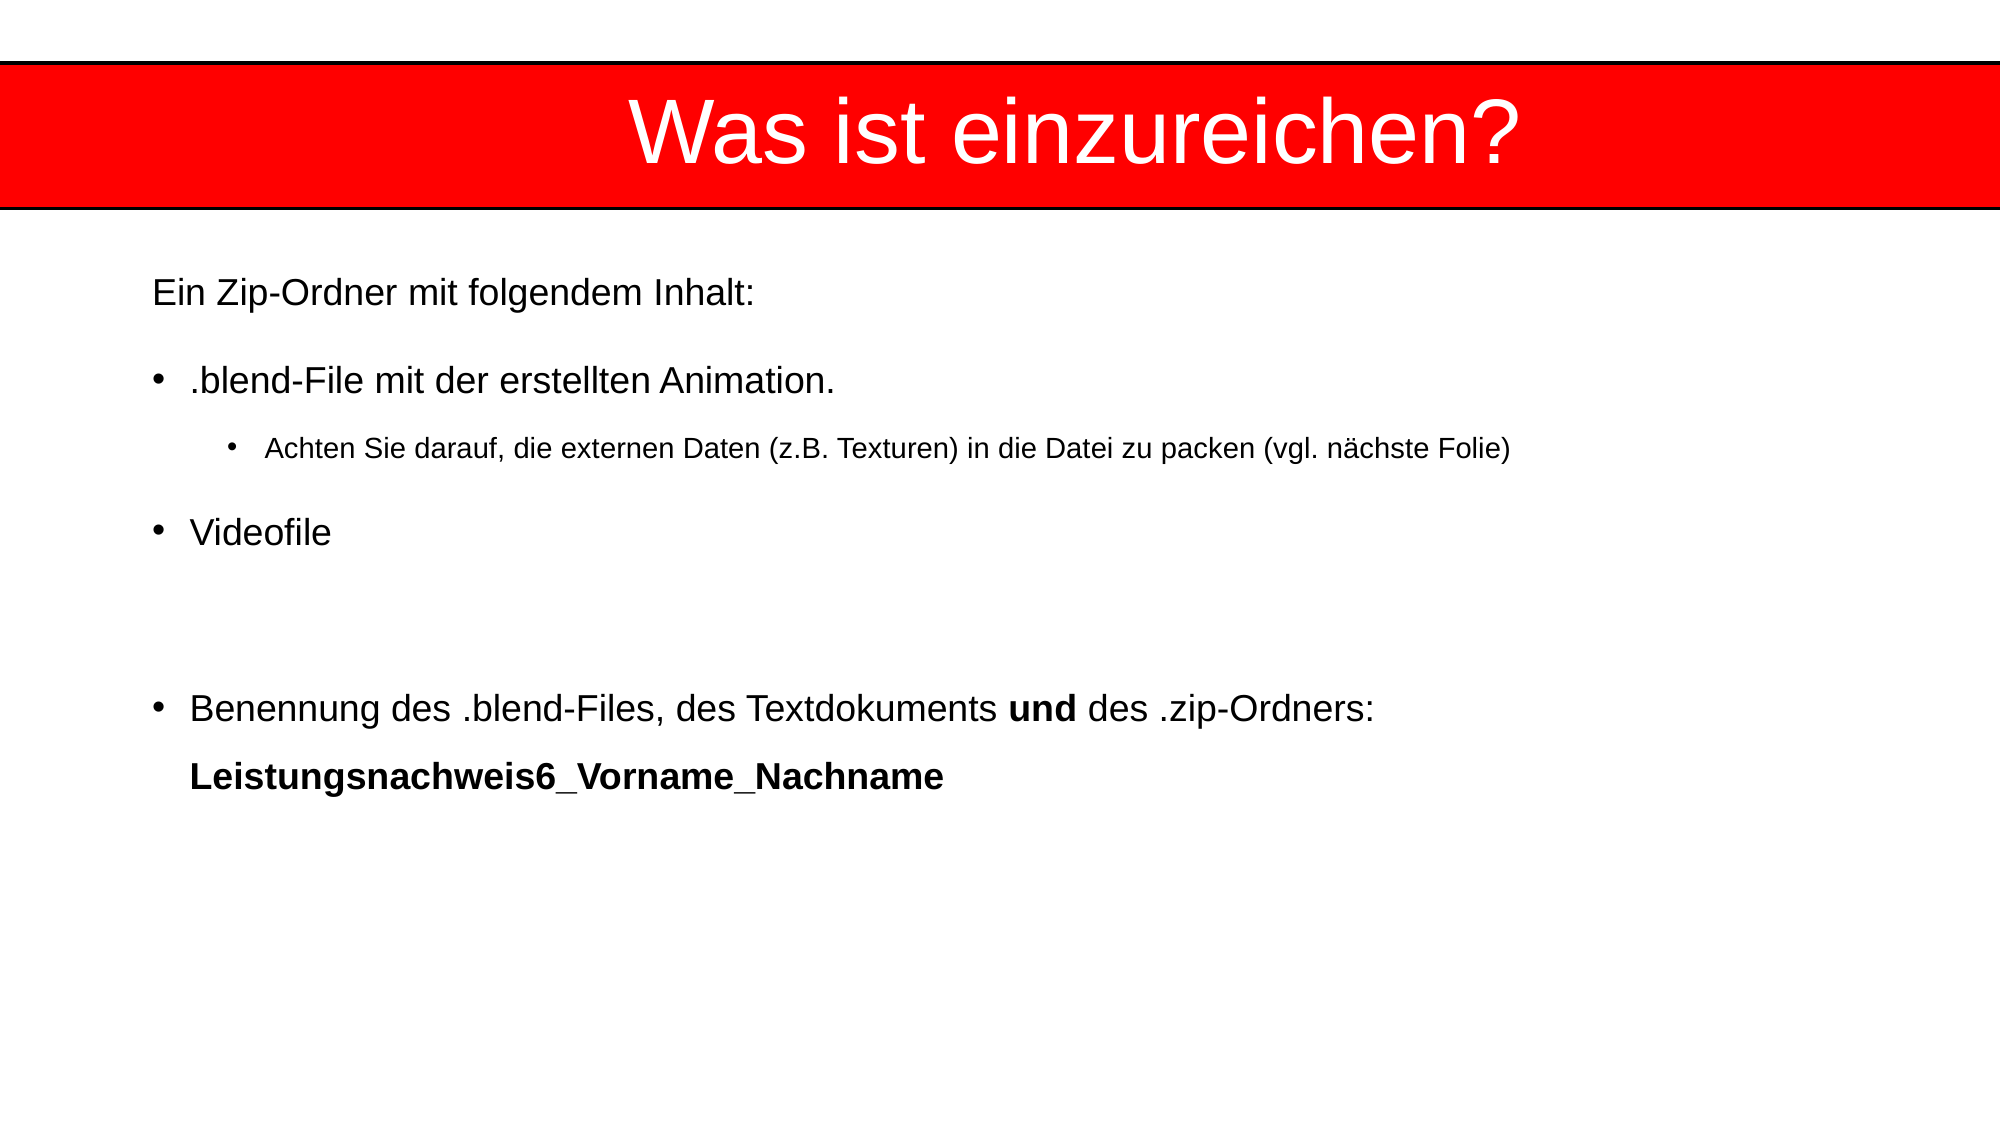

Was ist einzureichen?
Ein Zip-Ordner mit folgendem Inhalt:
.blend-File mit der erstellten Animation.
Achten Sie darauf, die externen Daten (z.B. Texturen) in die Datei zu packen (vgl. nächste Folie)
Videofile

Benennung des .blend-Files, des Textdokuments und des .zip-Ordners: Leistungsnachweis6_Vorname_Nachname